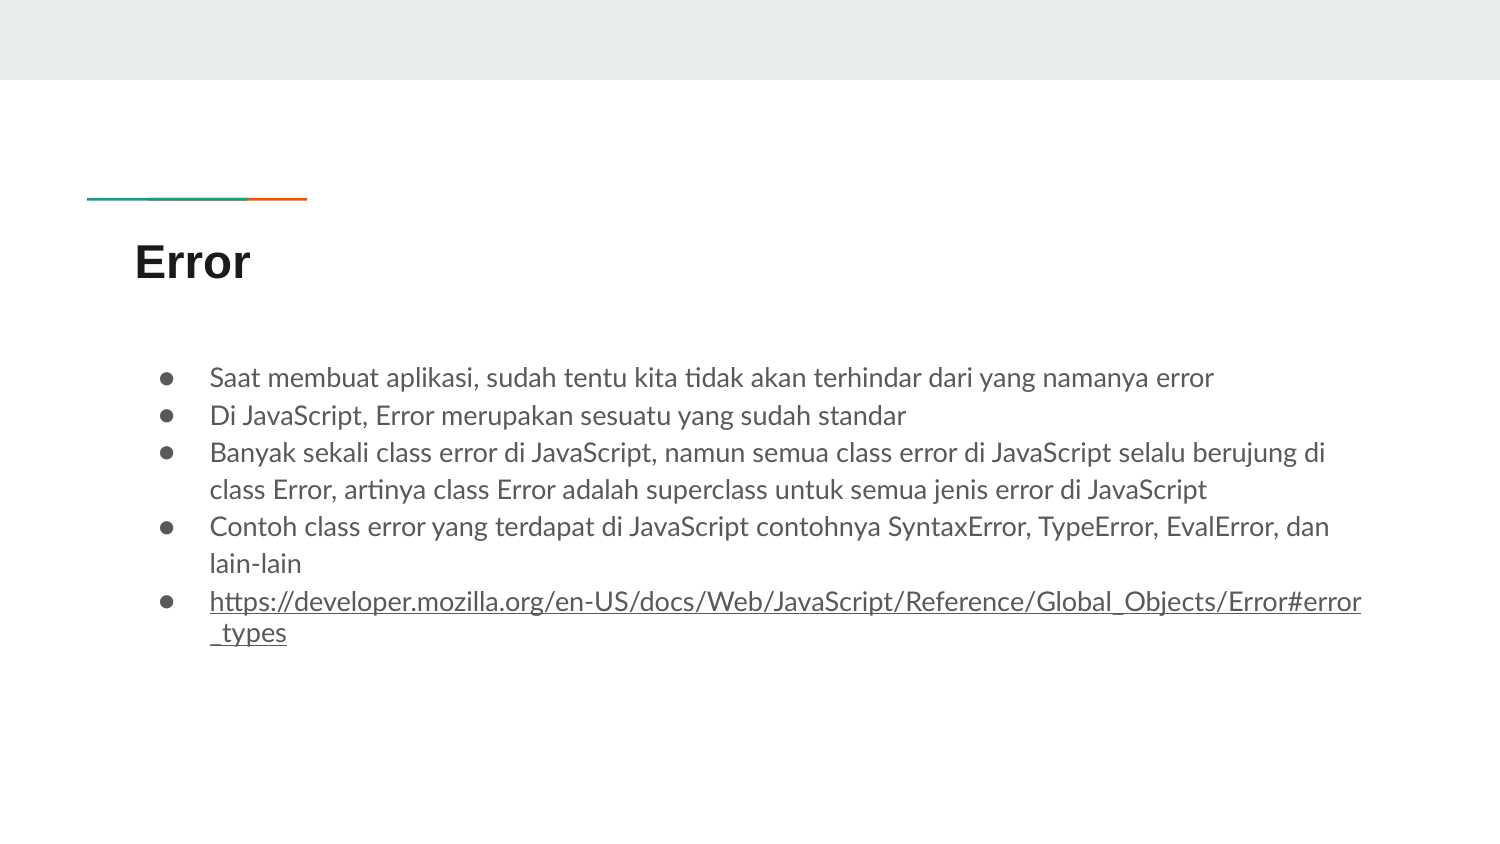

# Error
Saat membuat aplikasi, sudah tentu kita tidak akan terhindar dari yang namanya error
Di JavaScript, Error merupakan sesuatu yang sudah standar
Banyak sekali class error di JavaScript, namun semua class error di JavaScript selalu berujung di class Error, artinya class Error adalah superclass untuk semua jenis error di JavaScript
Contoh class error yang terdapat di JavaScript contohnya SyntaxError, TypeError, EvalError, dan lain-lain
https://developer.mozilla.org/en-US/docs/Web/JavaScript/Reference/Global_Objects/Error#error_types